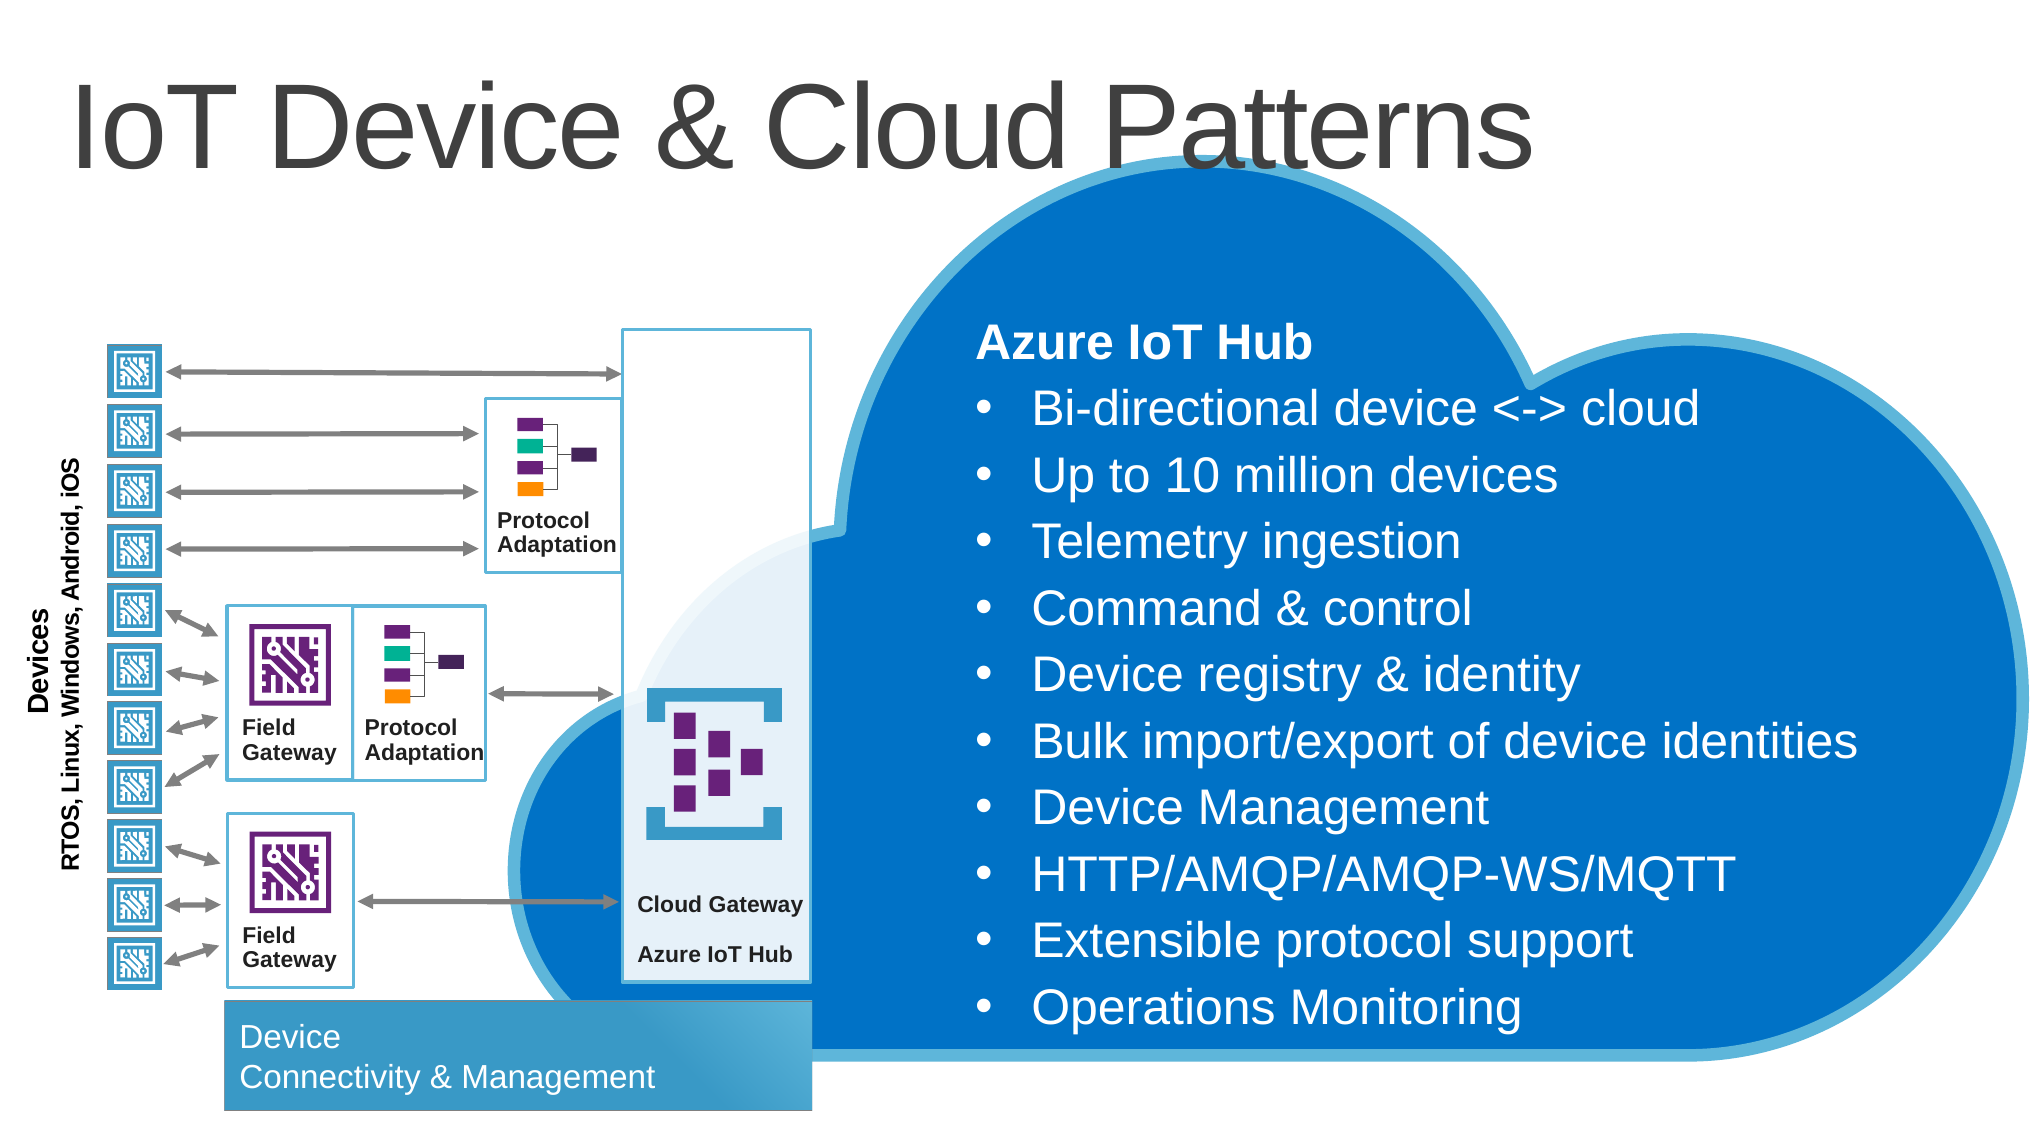

# IoT Device & Cloud Patterns

Azure IoT Hub
Bi-directional device <-> cloud
Up to 10 million devices
Telemetry ingestion
Command & control
Device registry & identity
Bulk import/export of device identities
Device Management
HTTP/AMQP/AMQP-WS/MQTT
Extensible protocol support
Operations Monitoring

Cloud Gateway

Azure IoT Hub

Devices
RTOS, Linux, Windows, Android, iOS

Protocol Adaptation

Field Gateway

Protocol Adaptation

Field Gateway

Device
Connectivity & Management